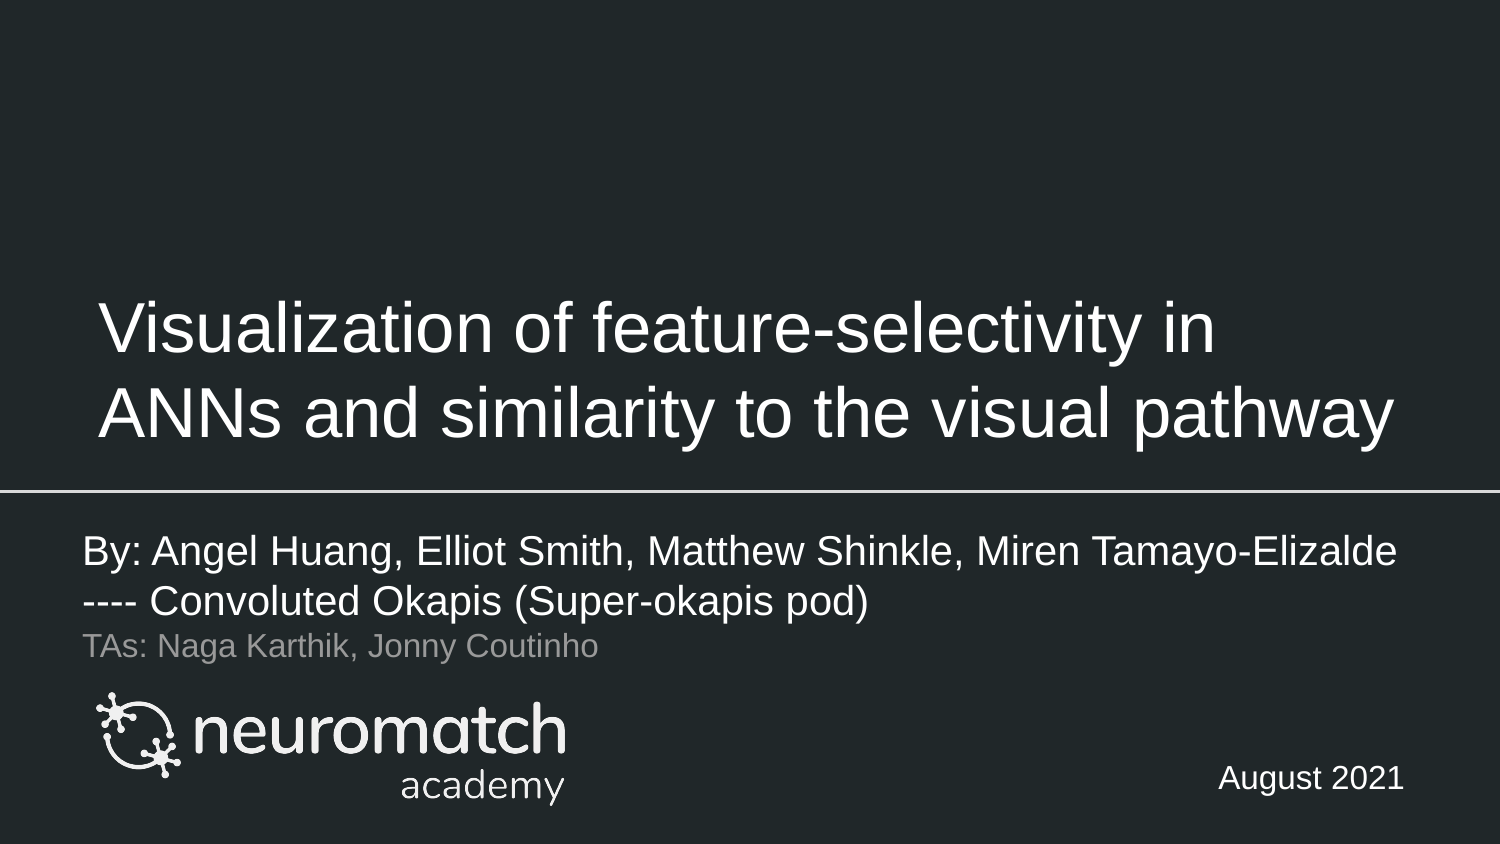

# Visualization of feature-selectivity in ANNs and similarity to the visual pathway
By: Angel Huang, Elliot Smith, Matthew Shinkle, Miren Tamayo-Elizalde
---- Convoluted Okapis (Super-okapis pod)
TAs: Naga Karthik, Jonny Coutinho
August 2021